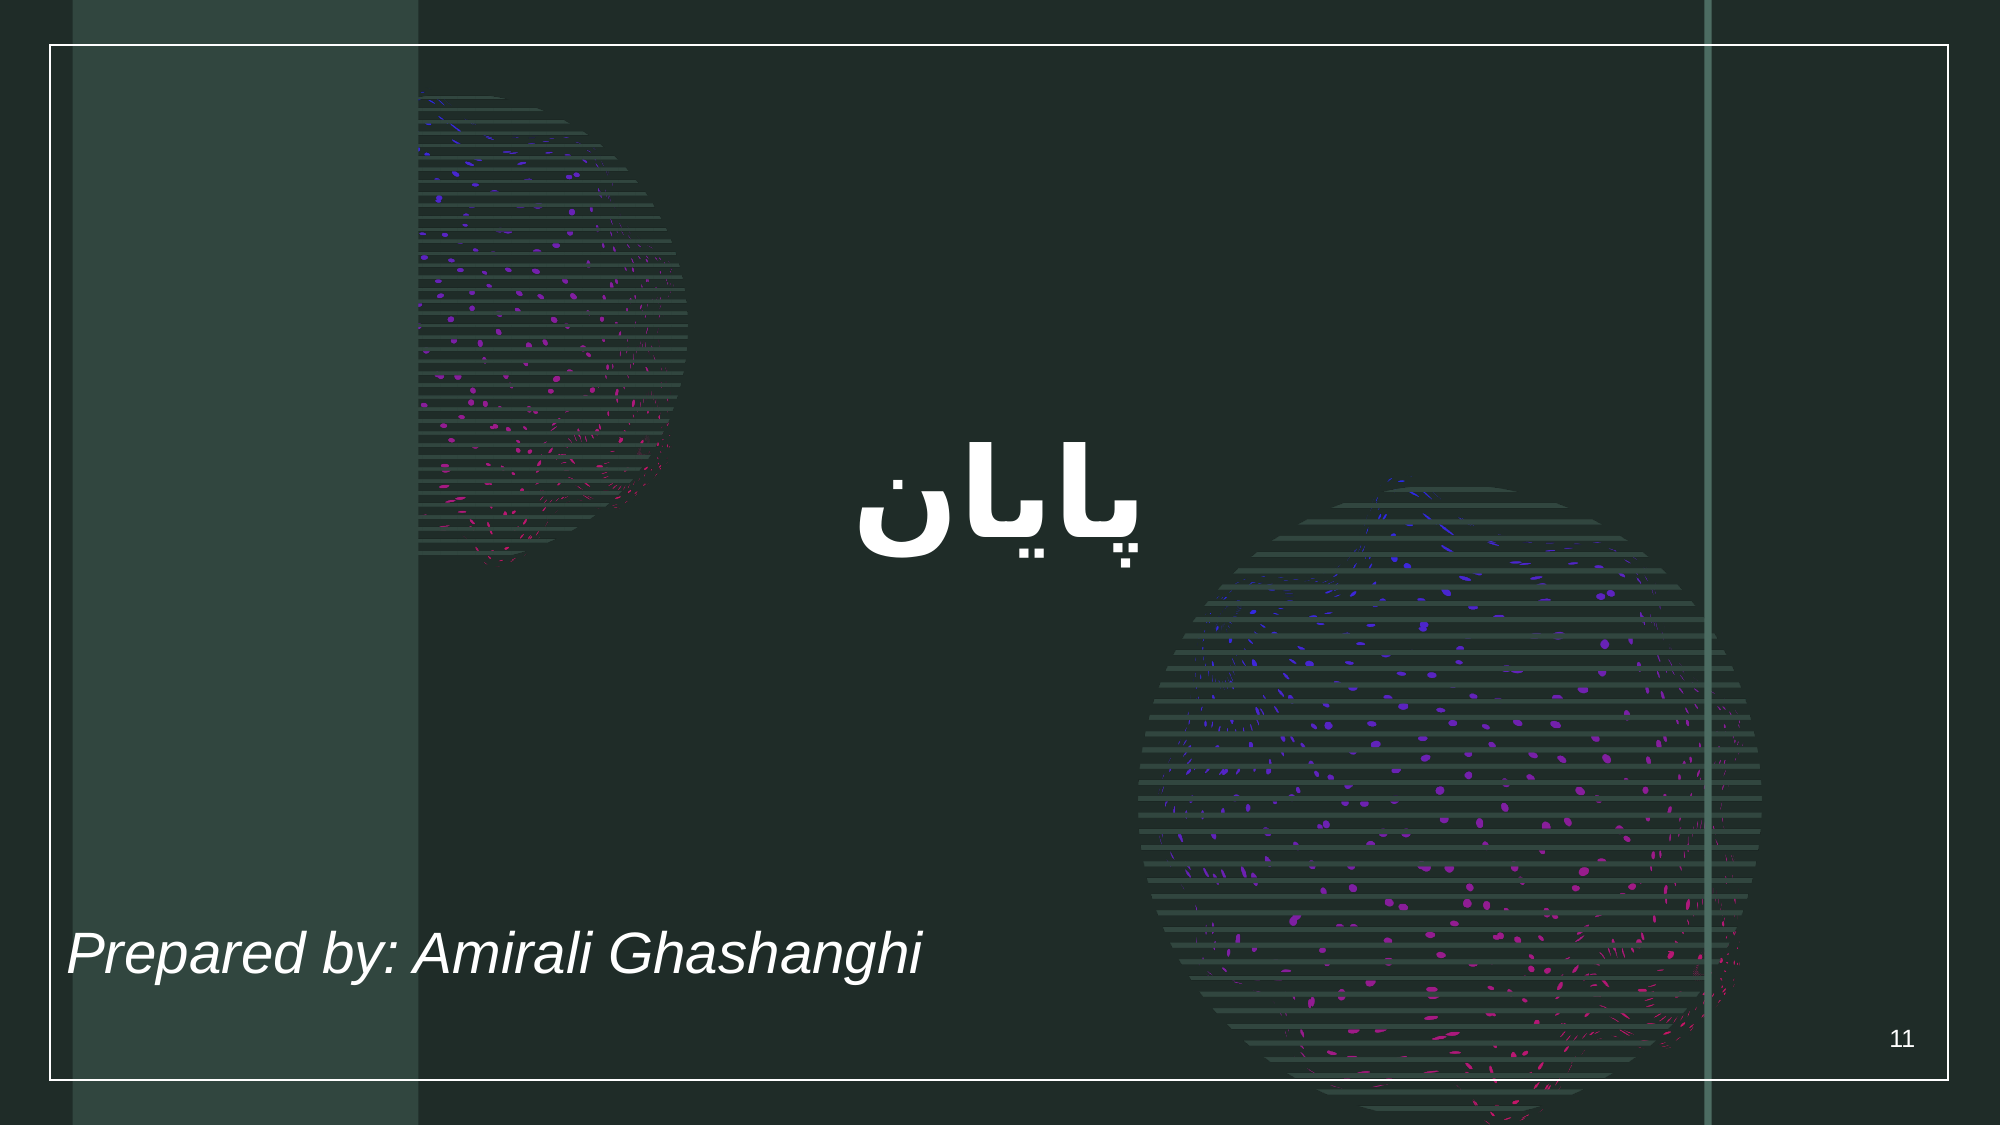

# پایان
Prepared by: Amirali Ghashanghi

11